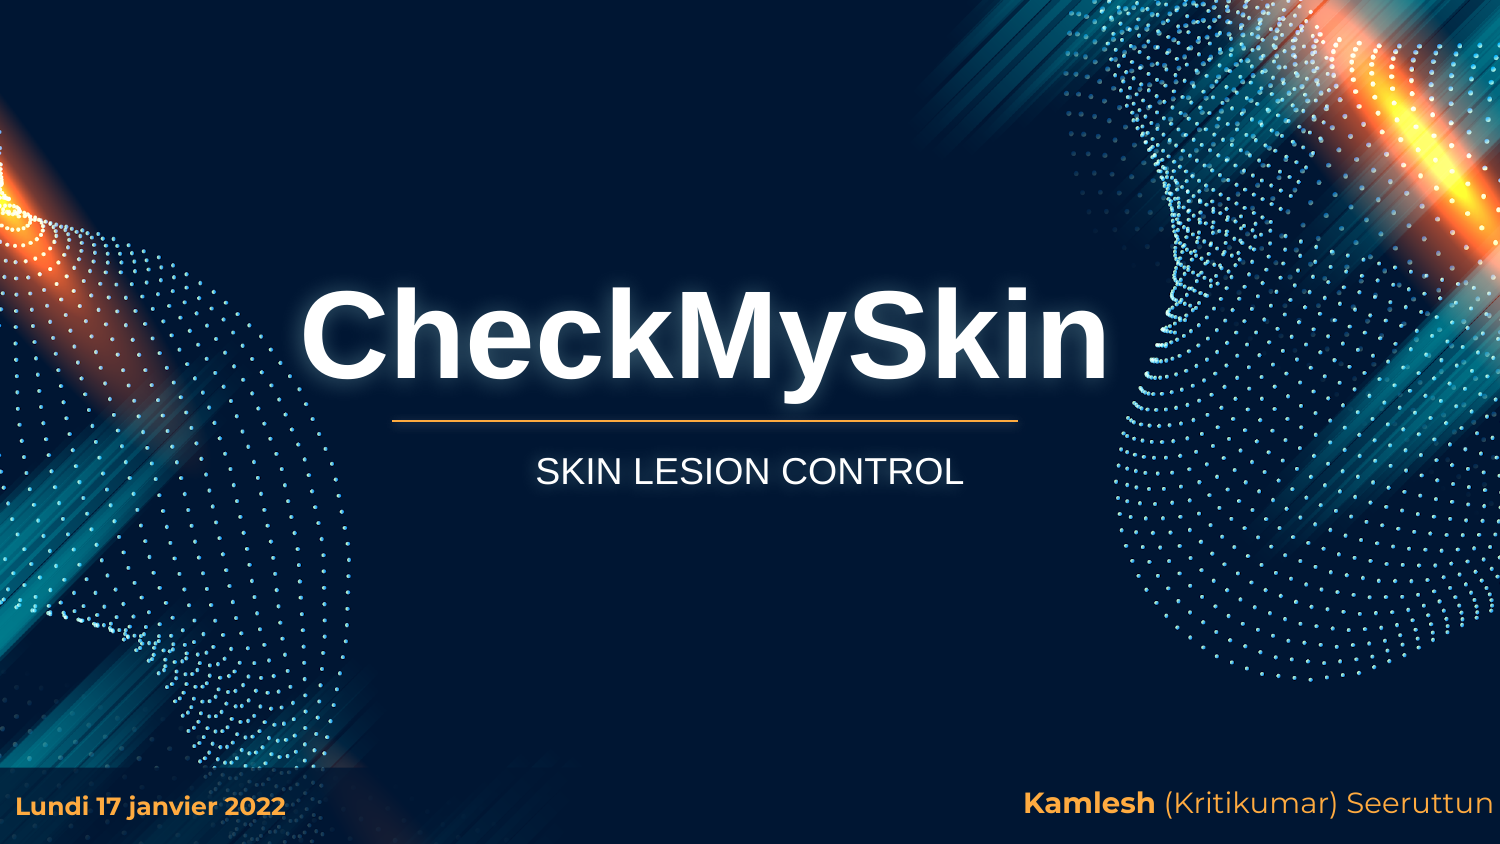

# CheckMySkin
SKIN LESION CONTROL
Lundi 17 janvier 2022

Kamlesh (Kritikumar) Seeruttun